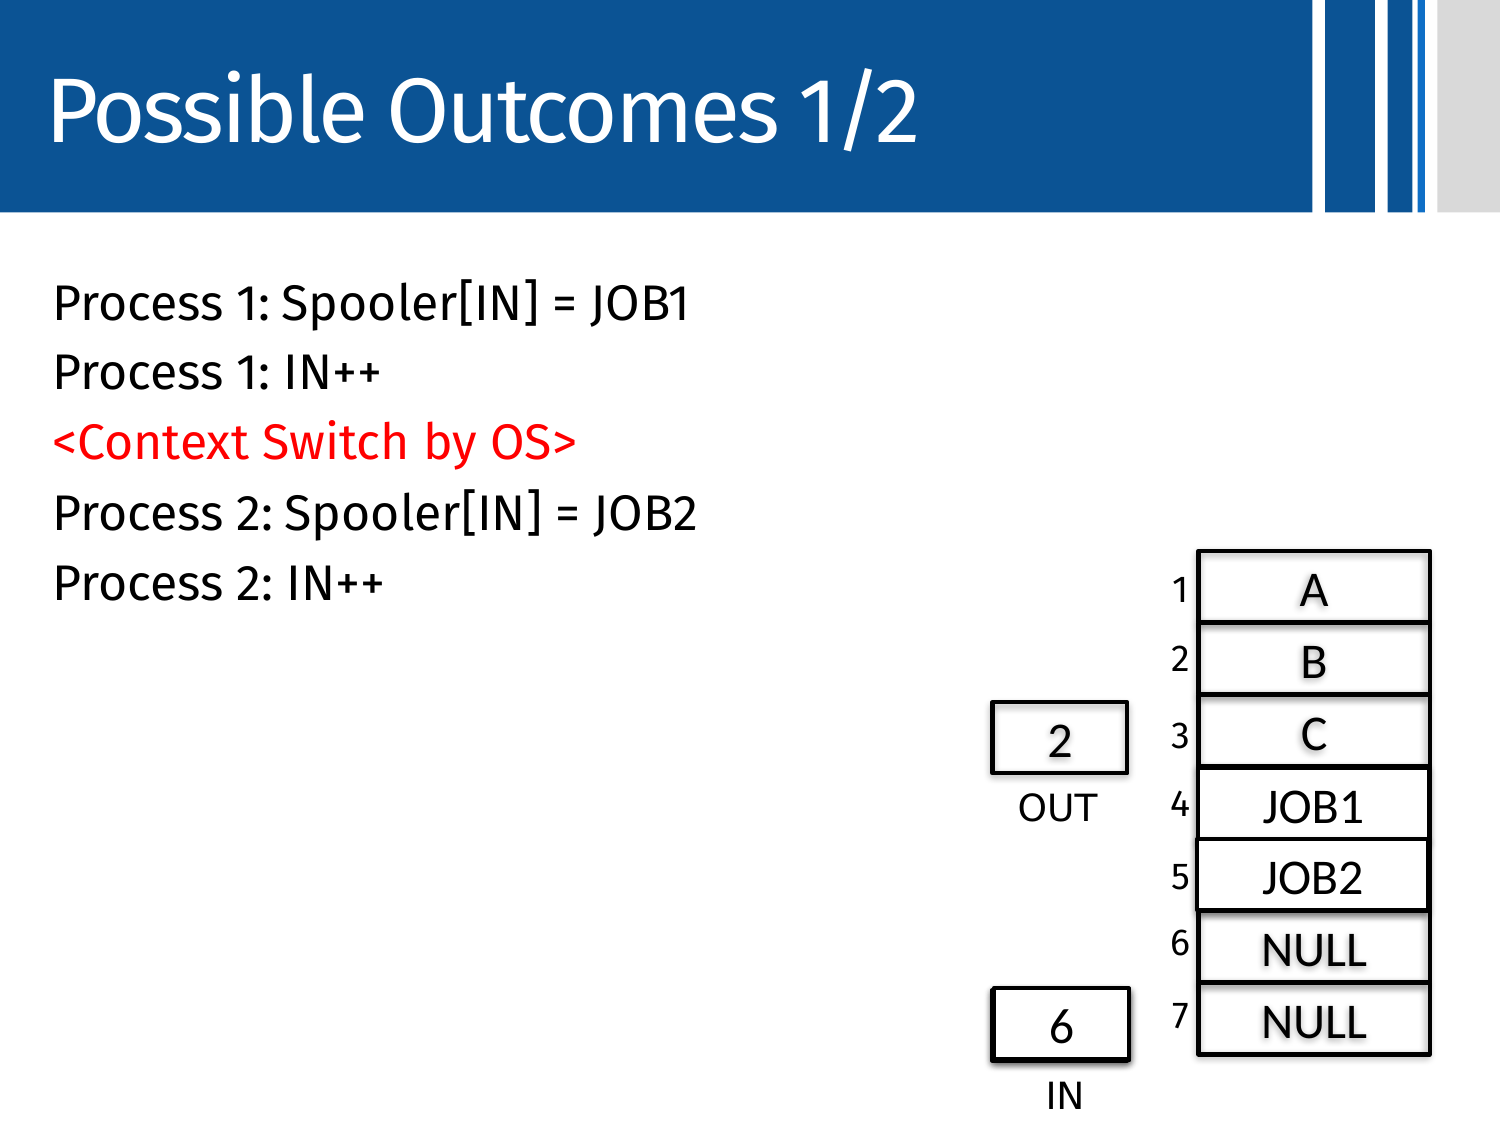

# Possible Outcomes 1/2
Process 1: Spooler[IN] = JOB1
Process 1: IN++
<Context Switch by OS>
Process 2: Spooler[IN] = JOB2
Process 2: IN++

A
B
C
NULL
NULL
NULL
NULL
1
2
2
3
4
OUT
5
6
7
4
IN
JOB1
JOB2
6
5